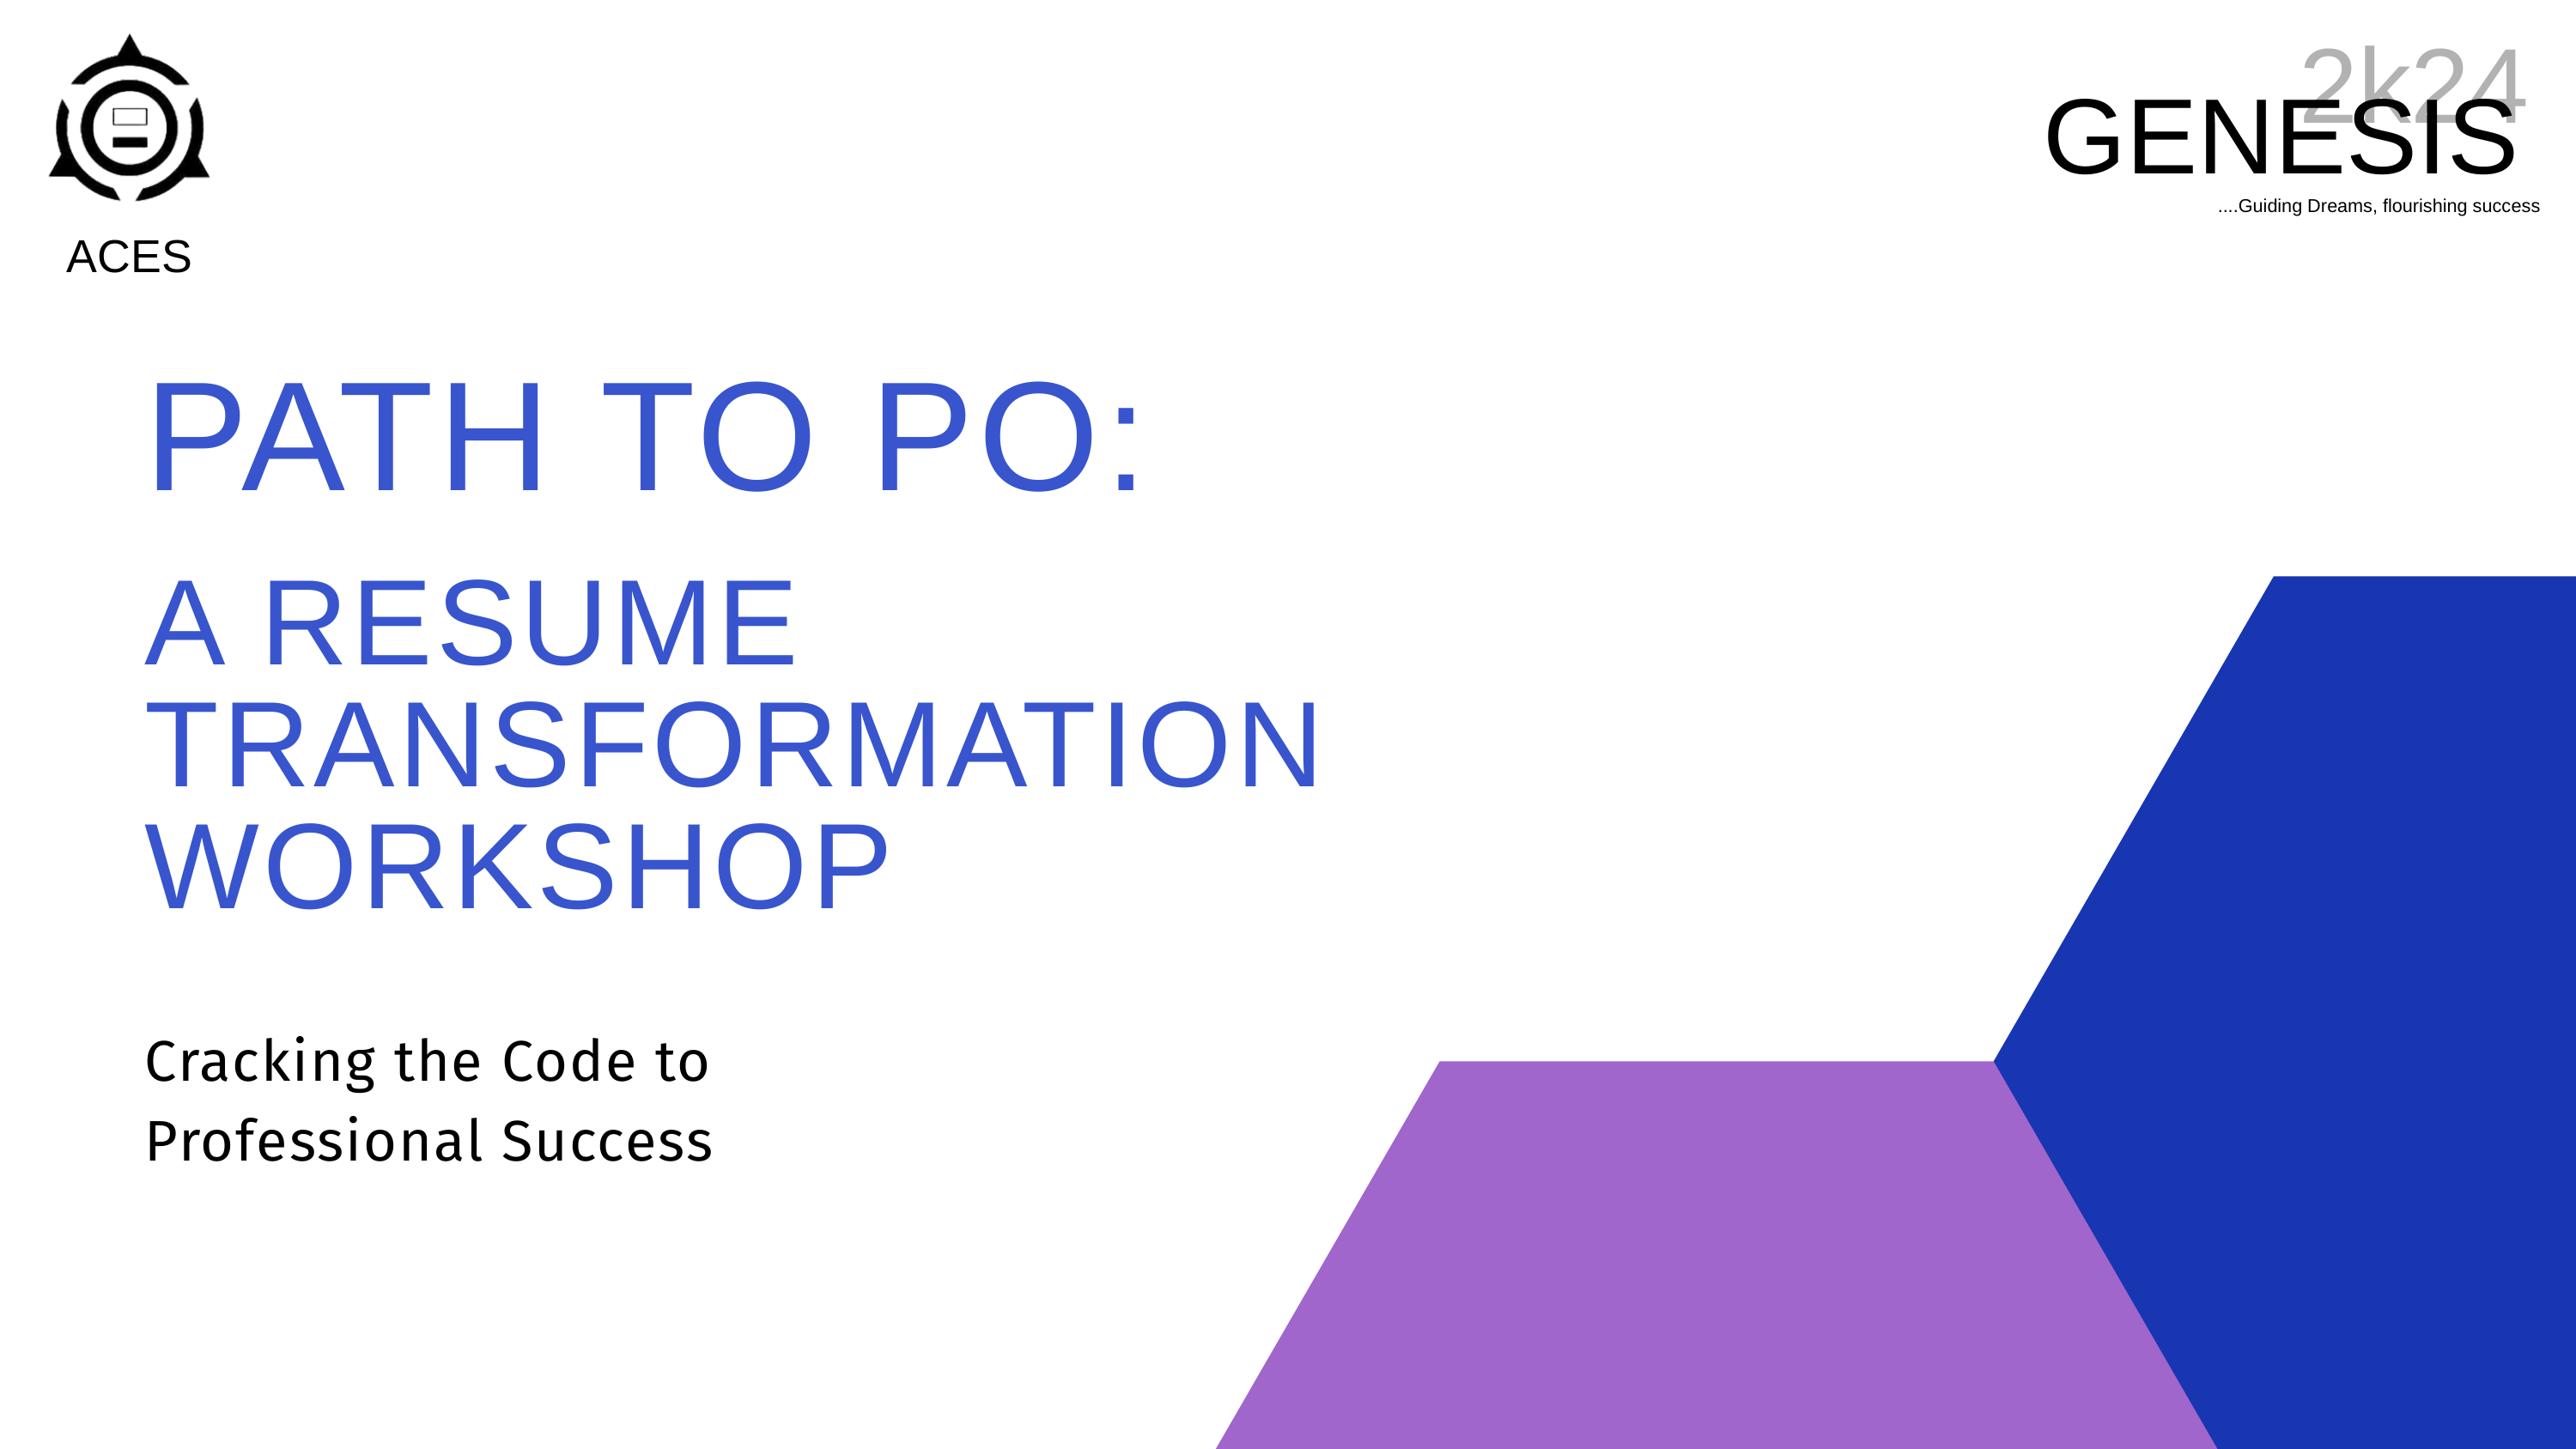

2k24

GENESIS
....Guiding Dreams, flourishing success
ACES
PATH TO PO:

A RESUME TRANSFORMATION WORKSHOP

Cracking the Code to Professional Success